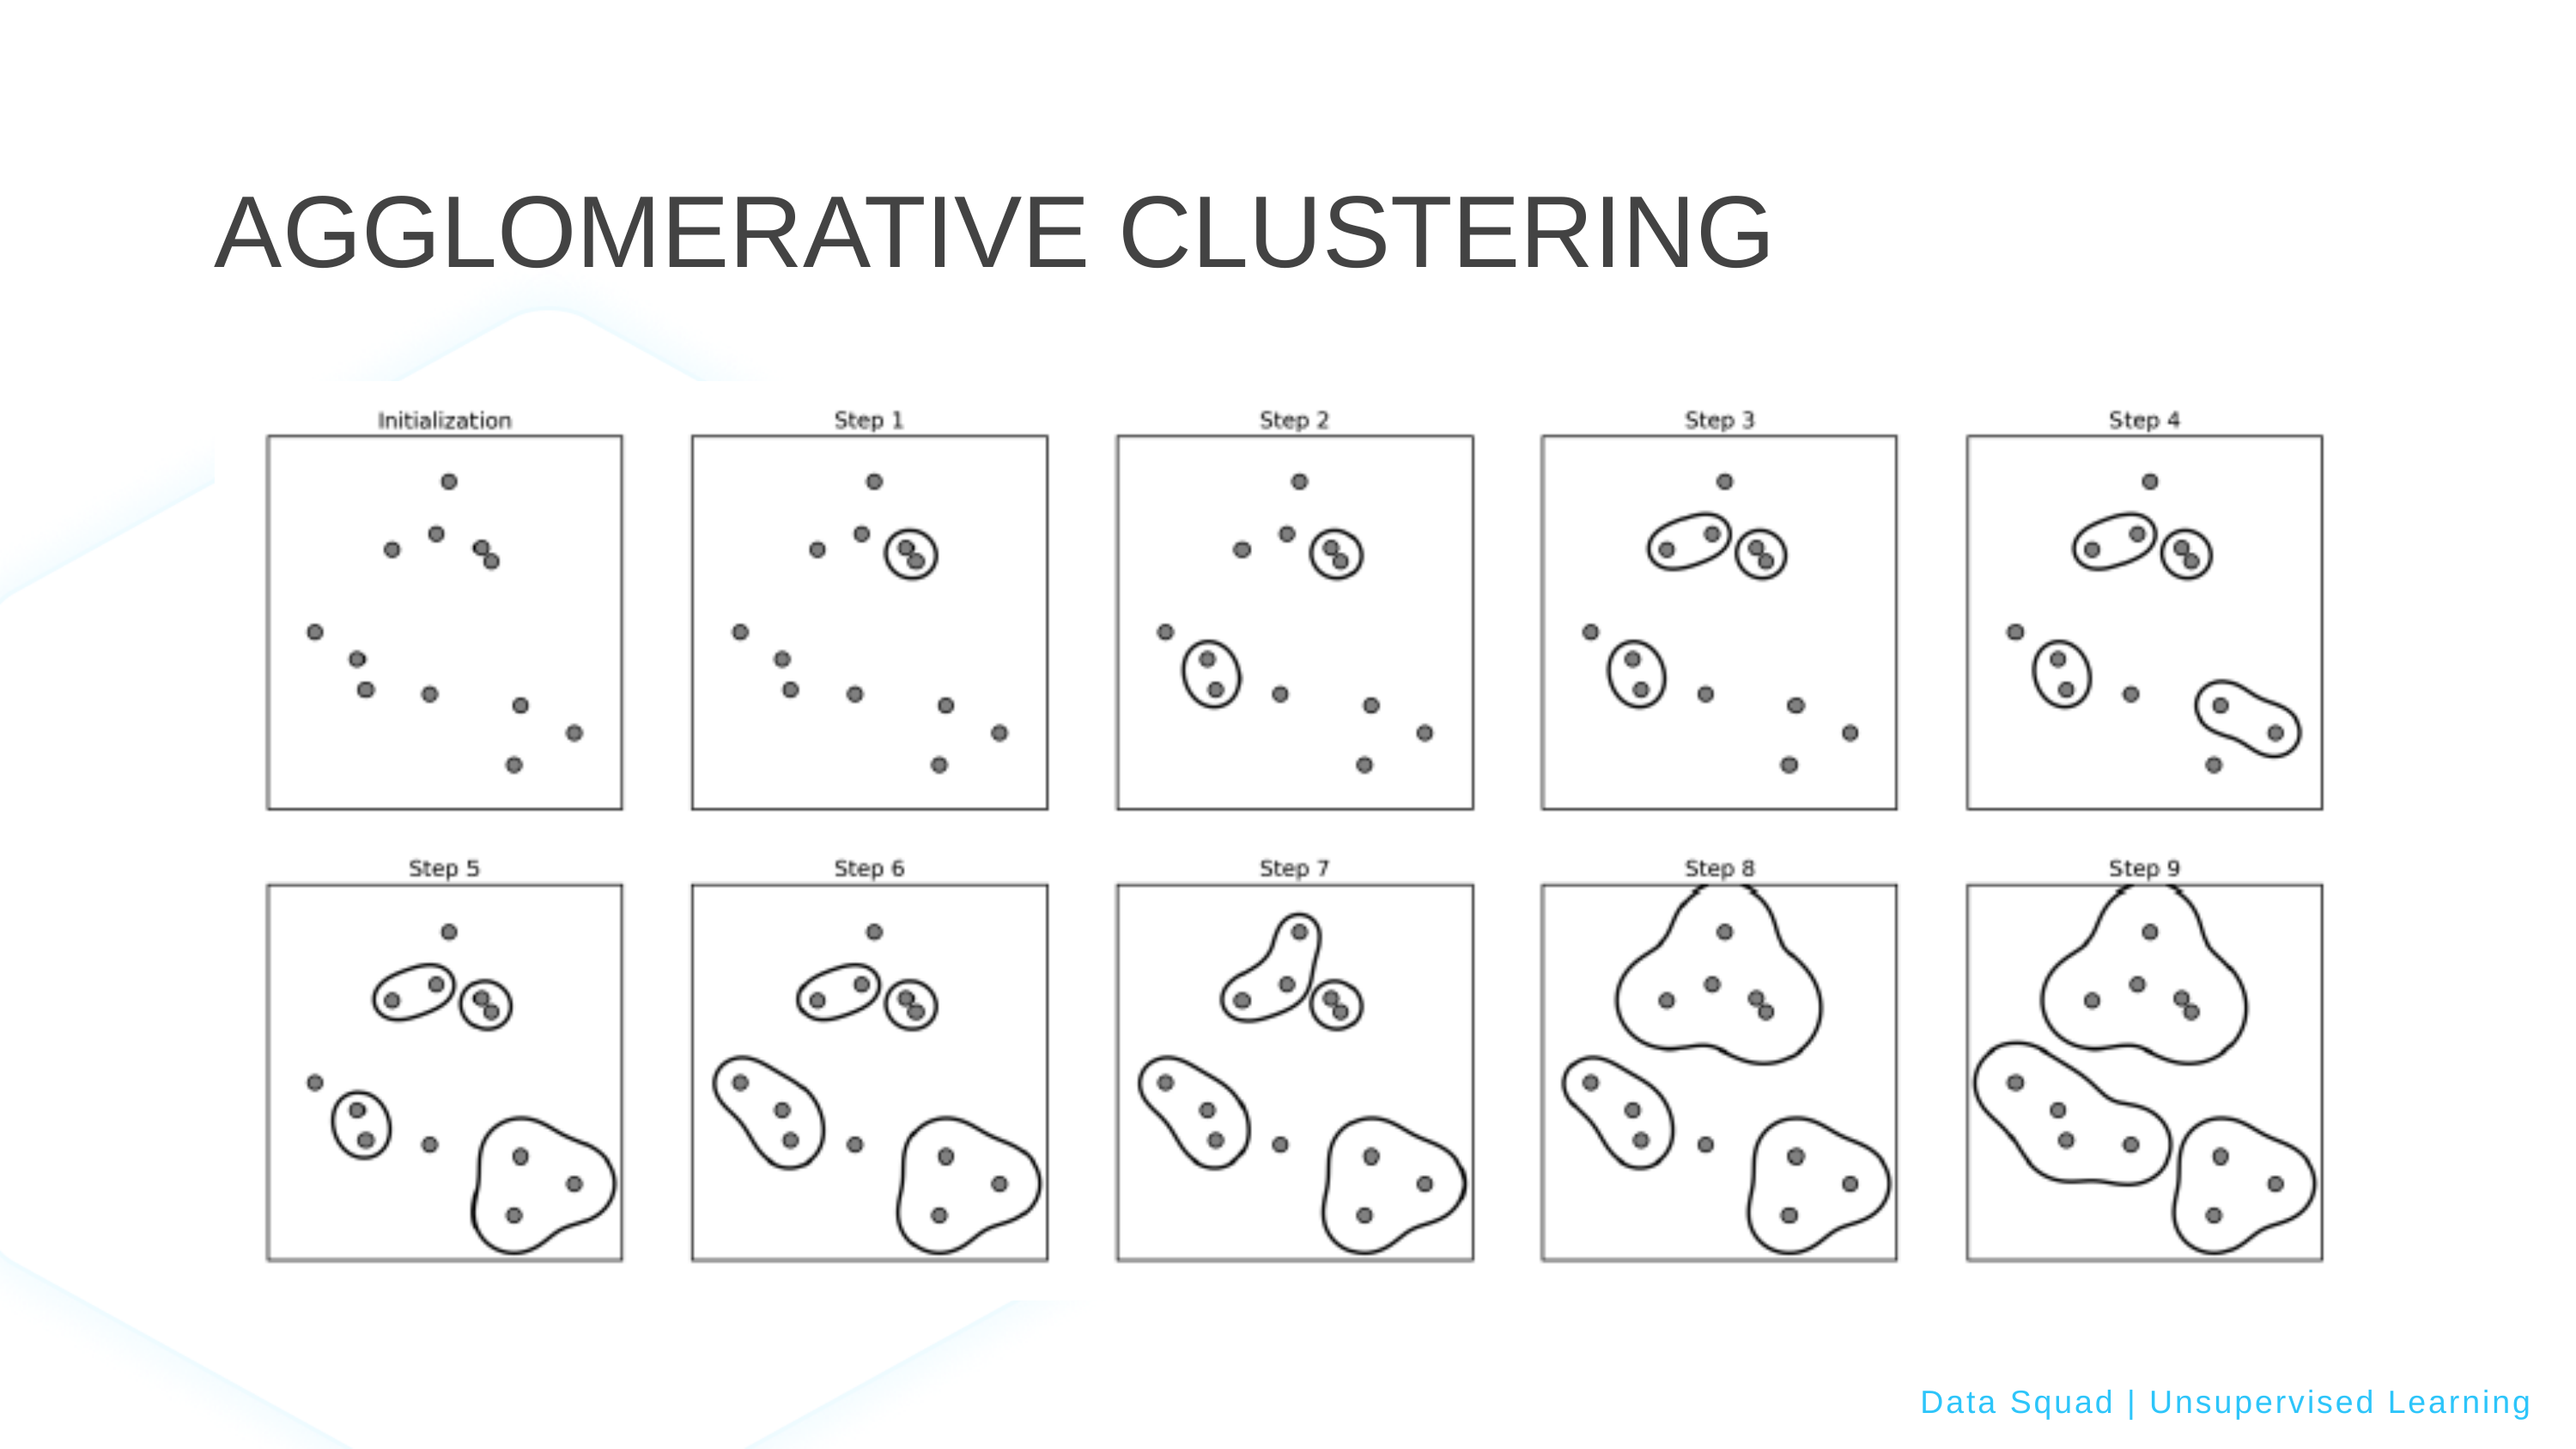

AGGLOMERATIVE CLUSTERING

Data Squad | Unsupervised Learning